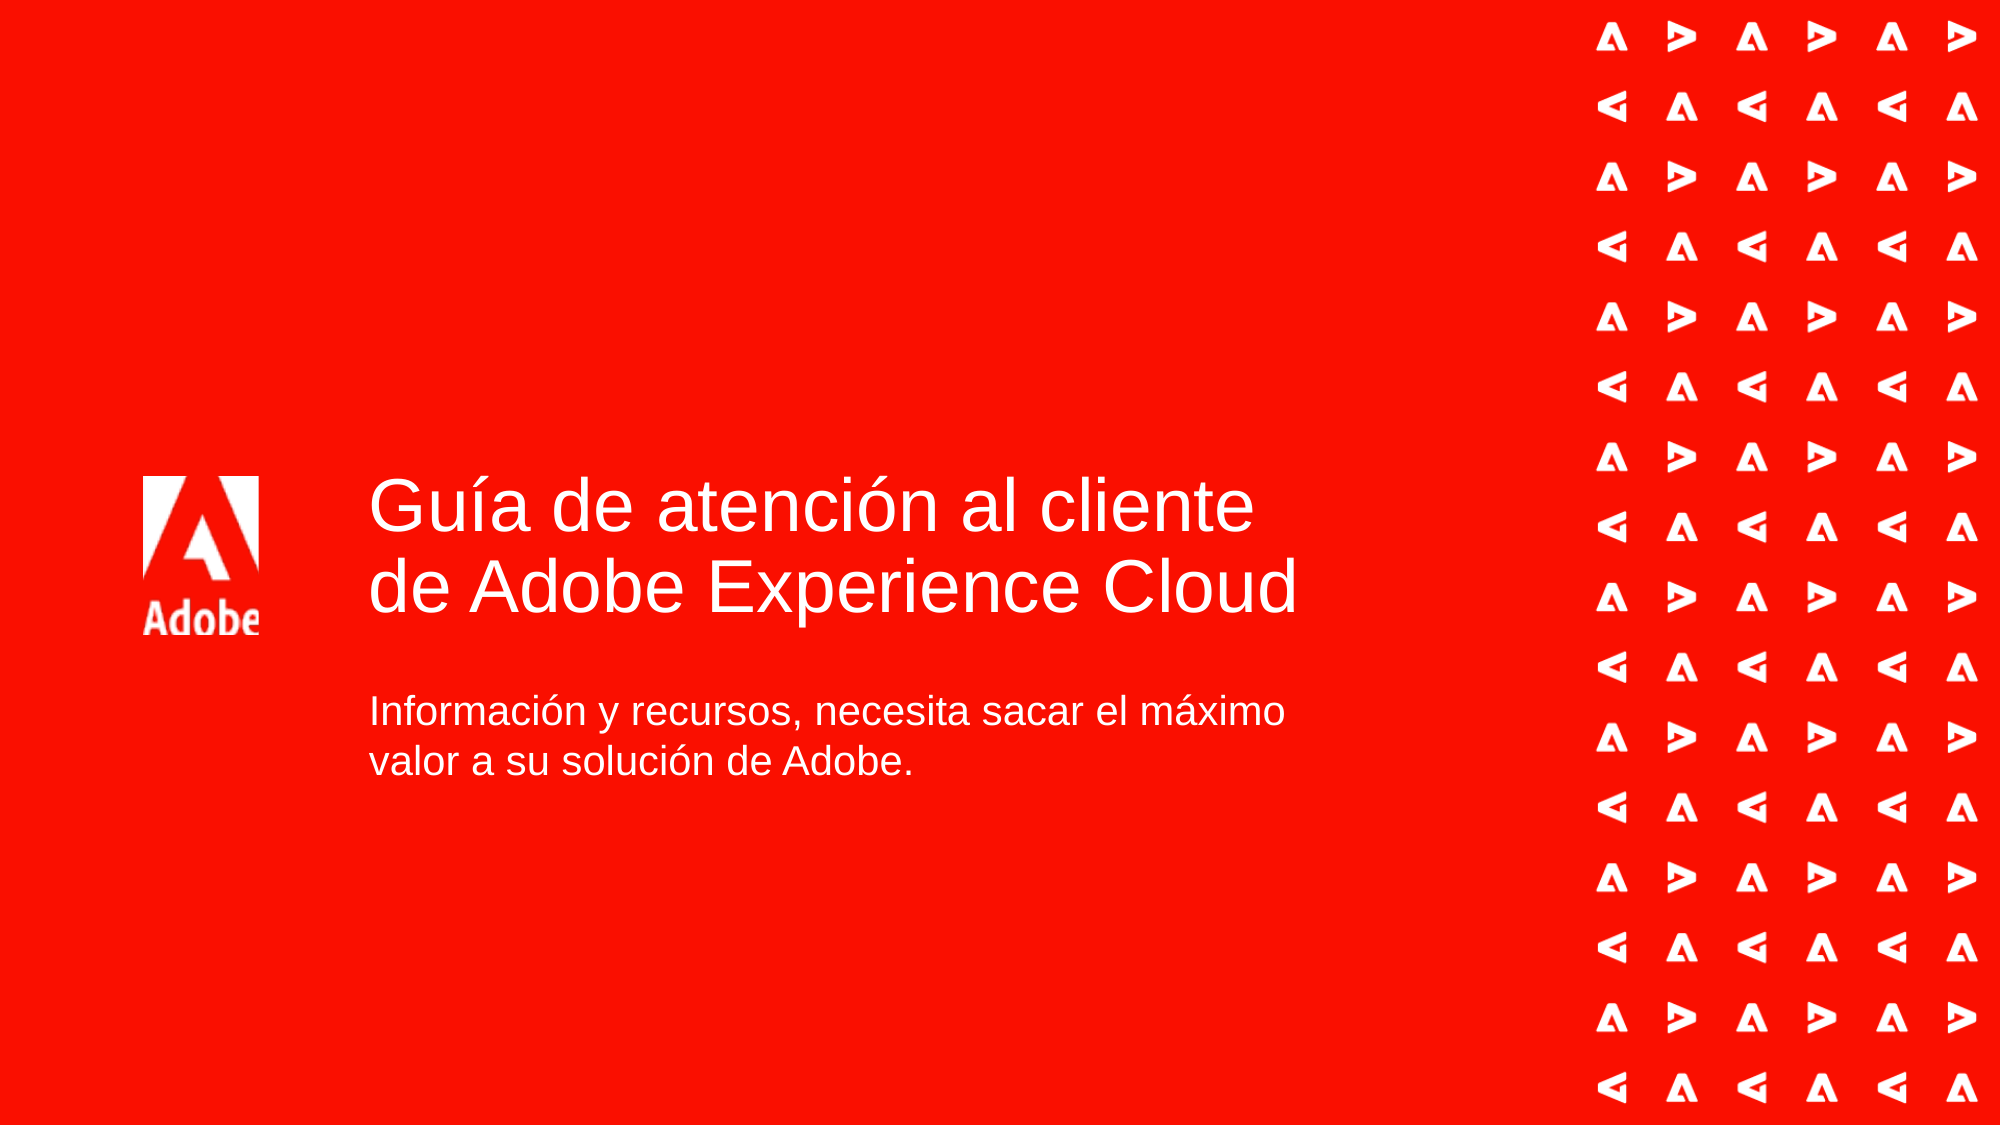

# Guía de atención al cliente de Adobe Experience Cloud
Información y recursos, necesita sacar el máximo valor a su solución de Adobe.